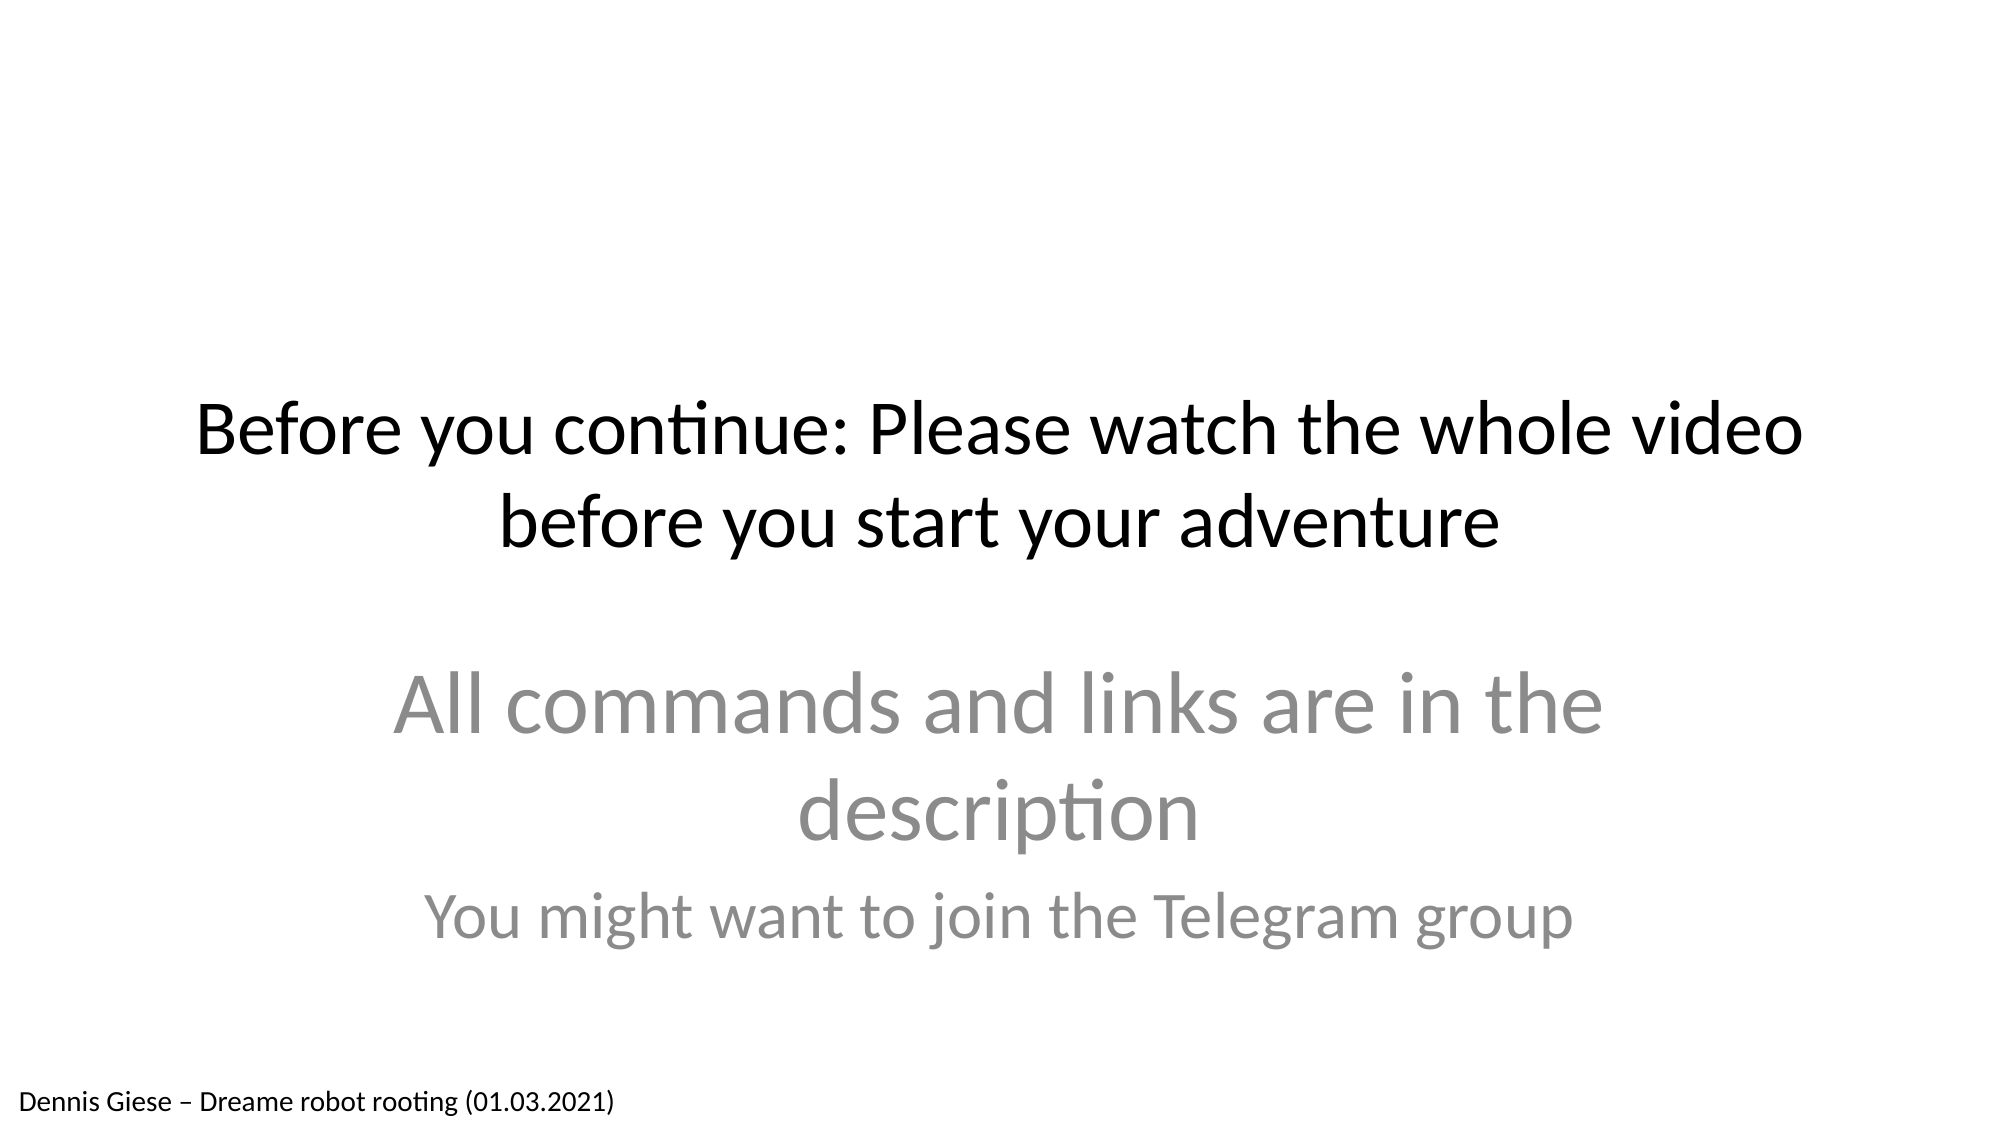

# Before you continue: Please watch the whole video before you start your adventure
All commands and links are in the description
You might want to join the Telegram group